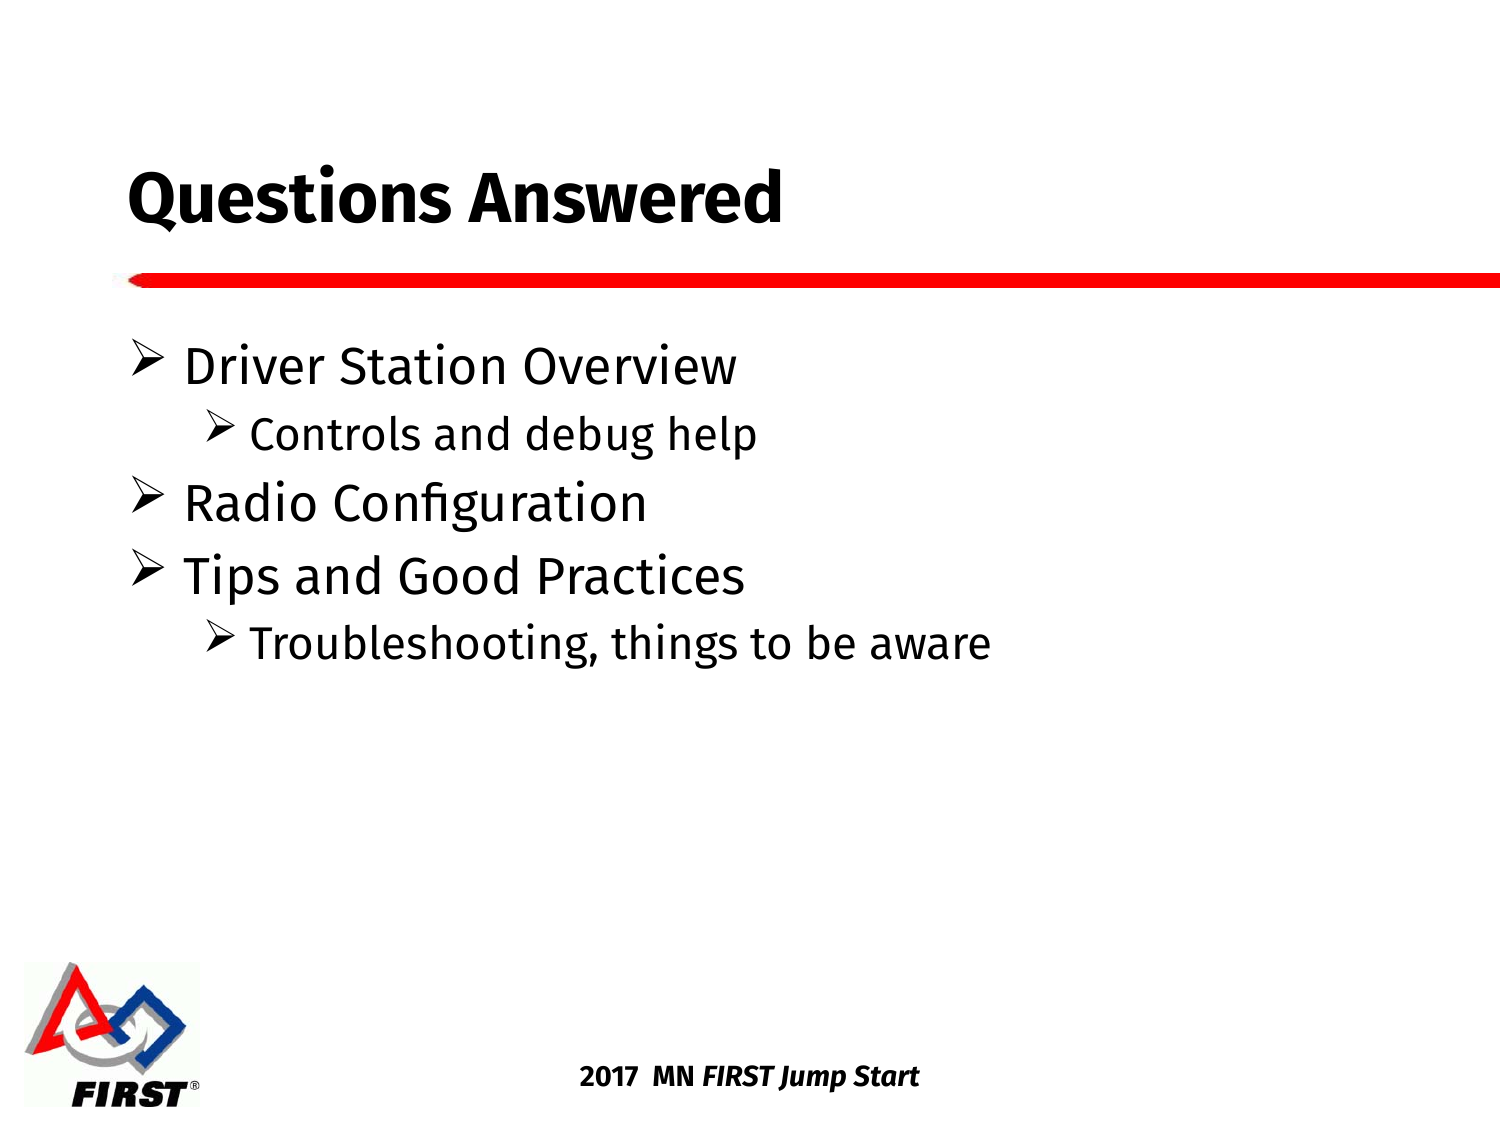

# Questions Answered
Driver Station Overview
Controls and debug help
Radio Configuration
Tips and Good Practices
Troubleshooting, things to be aware

2017  MN FIRST Jump Start